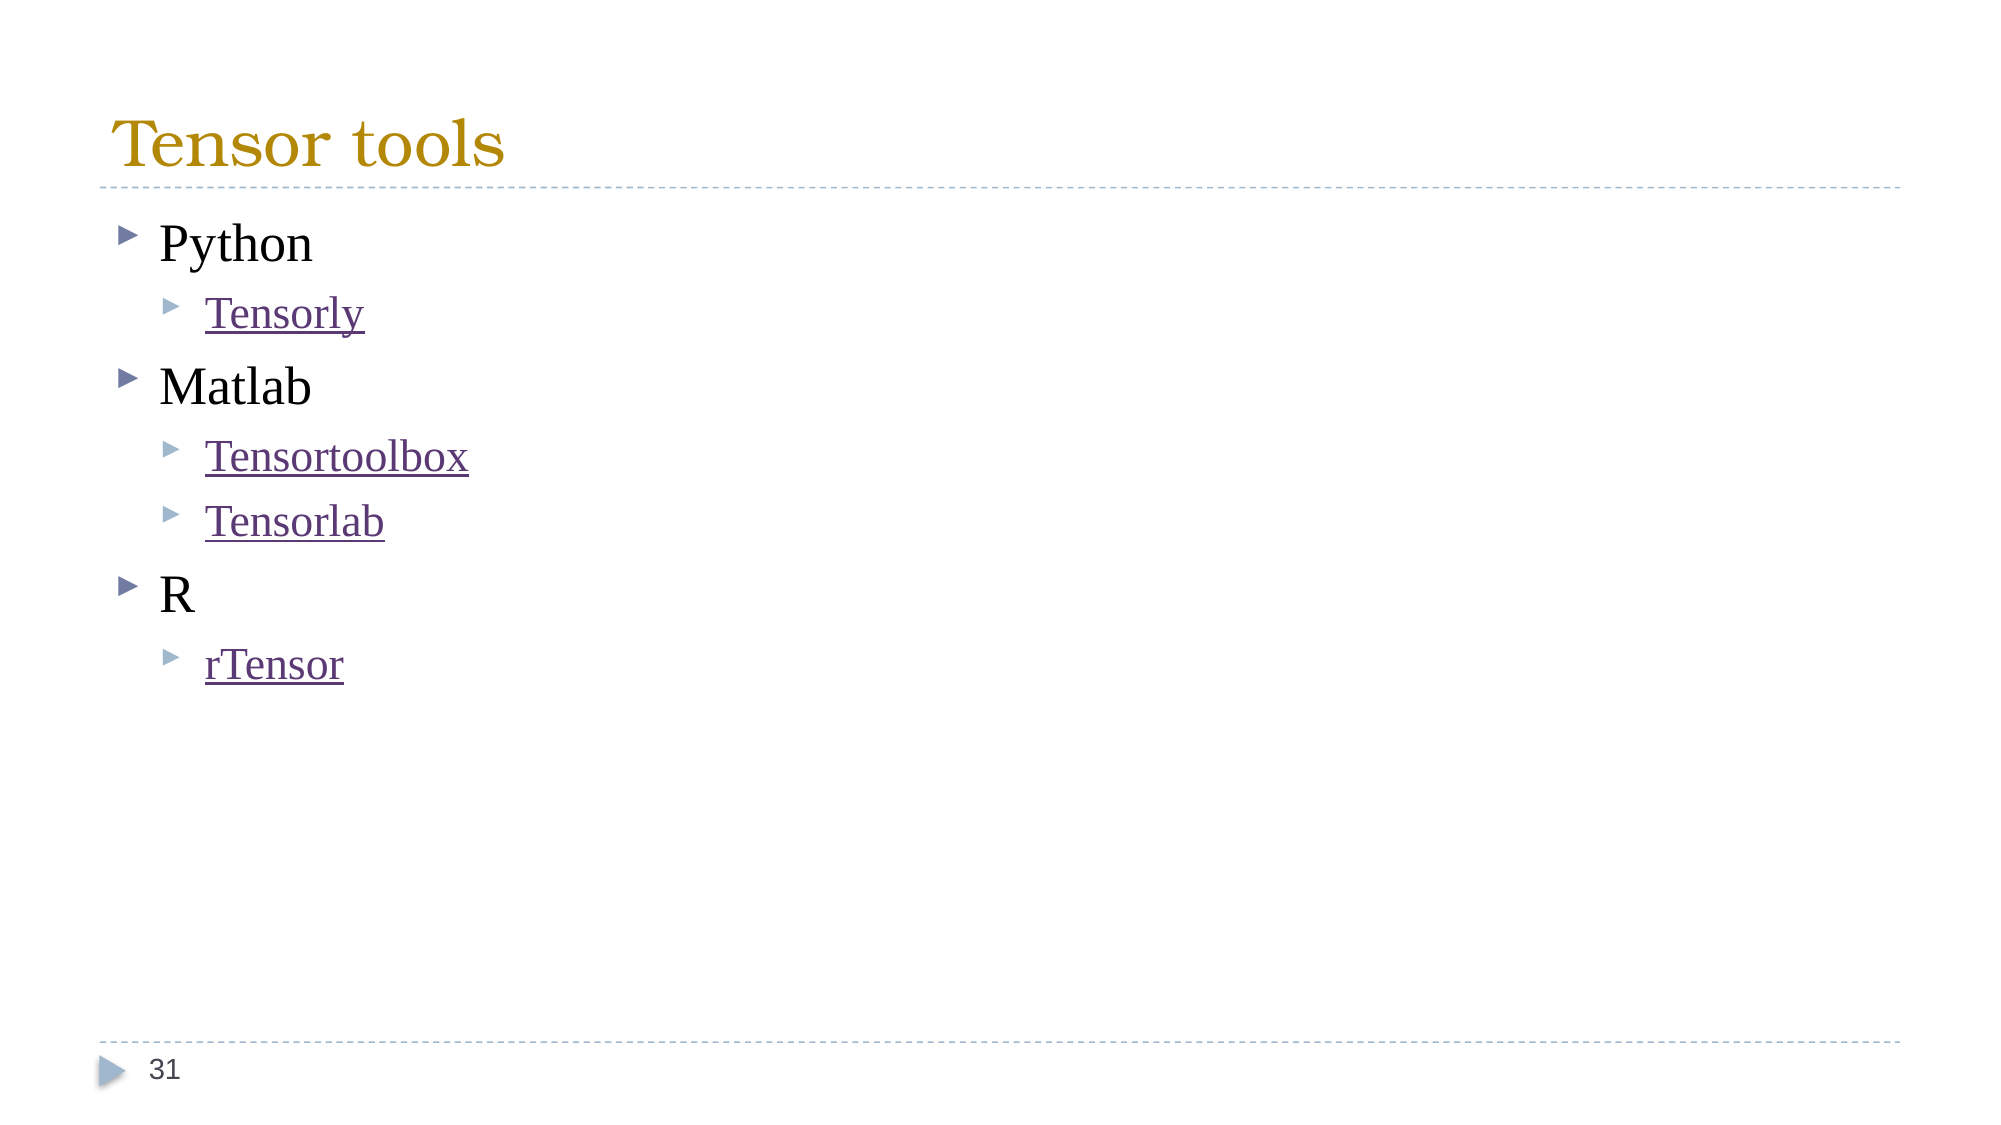

# Tensor tools
Python
Tensorly
Matlab
Tensortoolbox
Tensorlab
R
rTensor
31